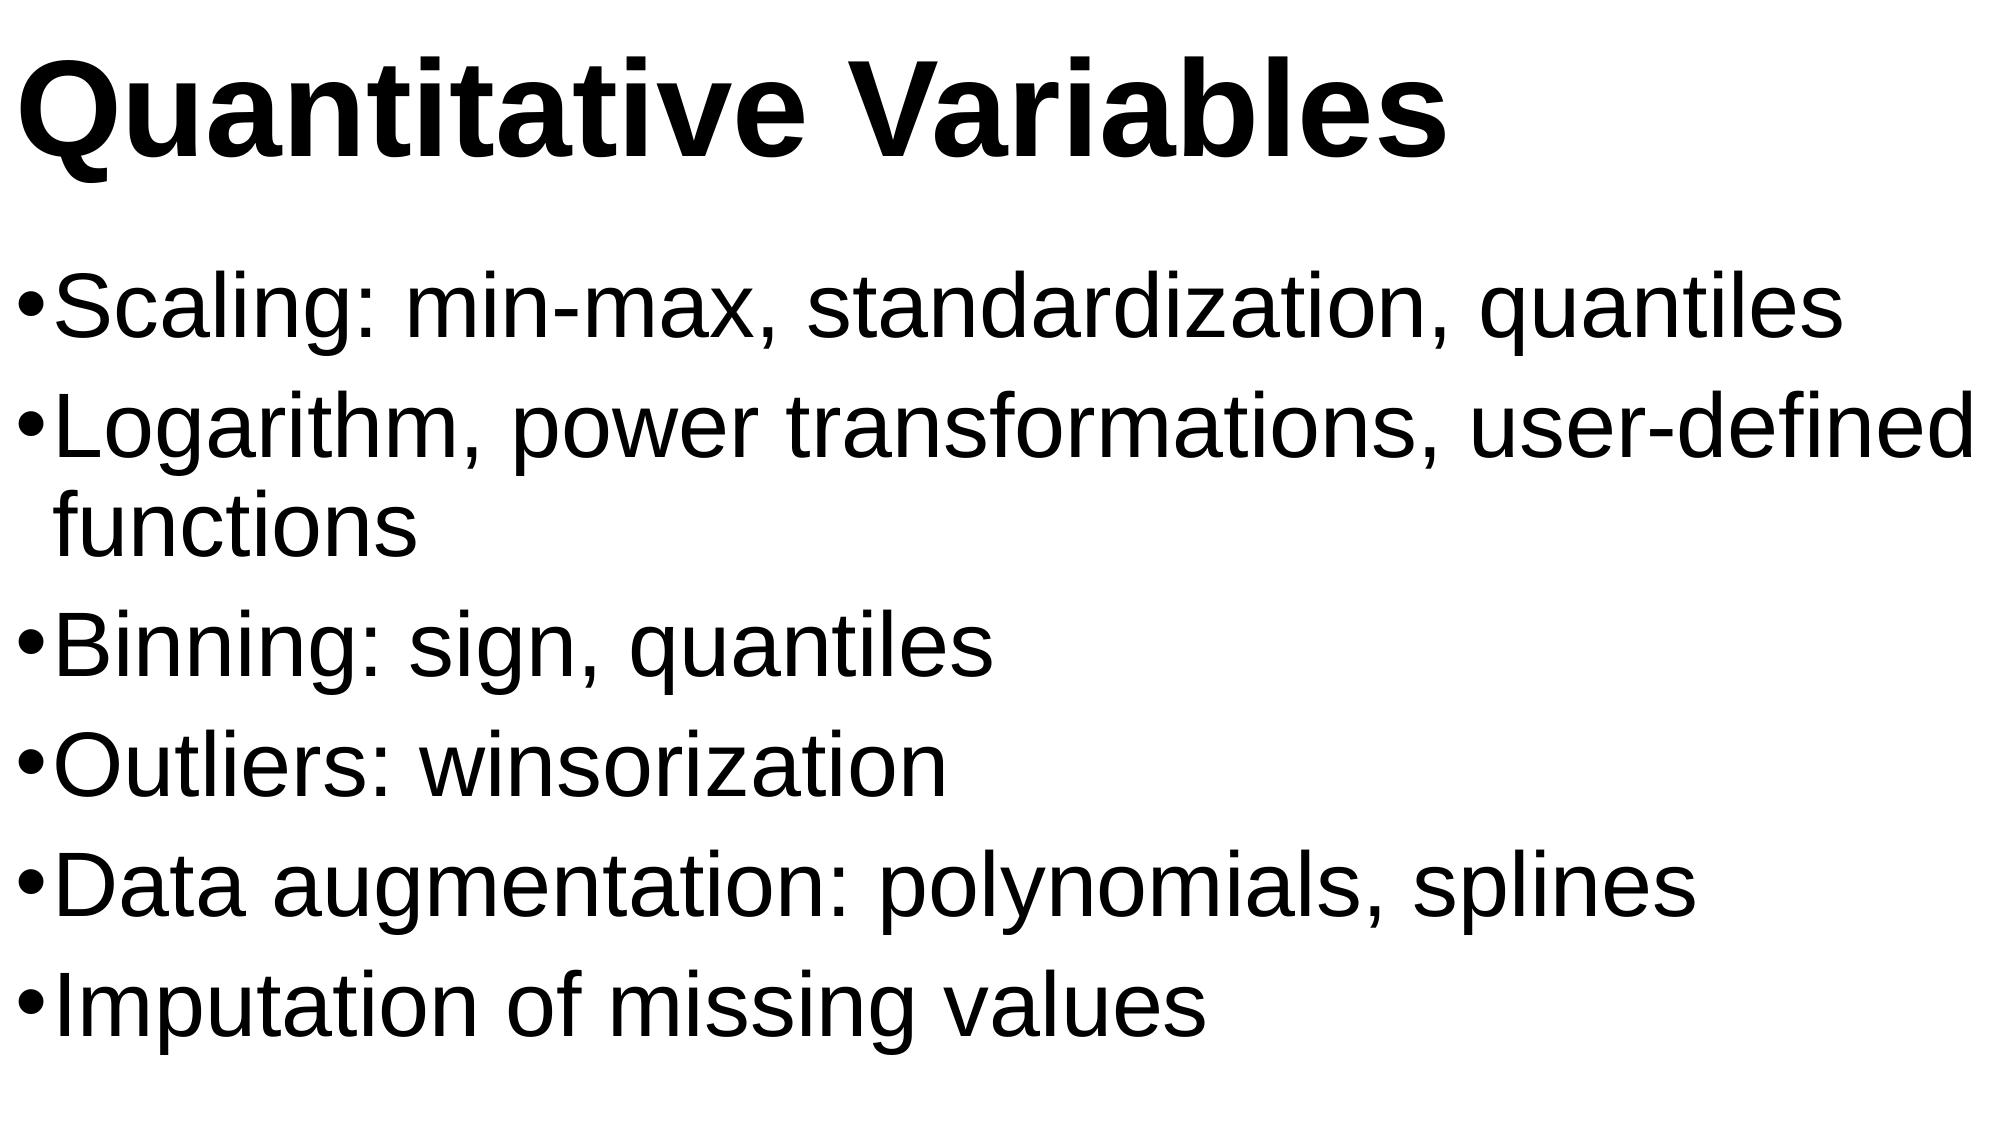

# Quantitative Variables
Scaling: min-max, standardization, quantiles
Logarithm, power transformations, user-defined functions
Binning: sign, quantiles
Outliers: winsorization
Data augmentation: polynomials, splines
Imputation of missing values